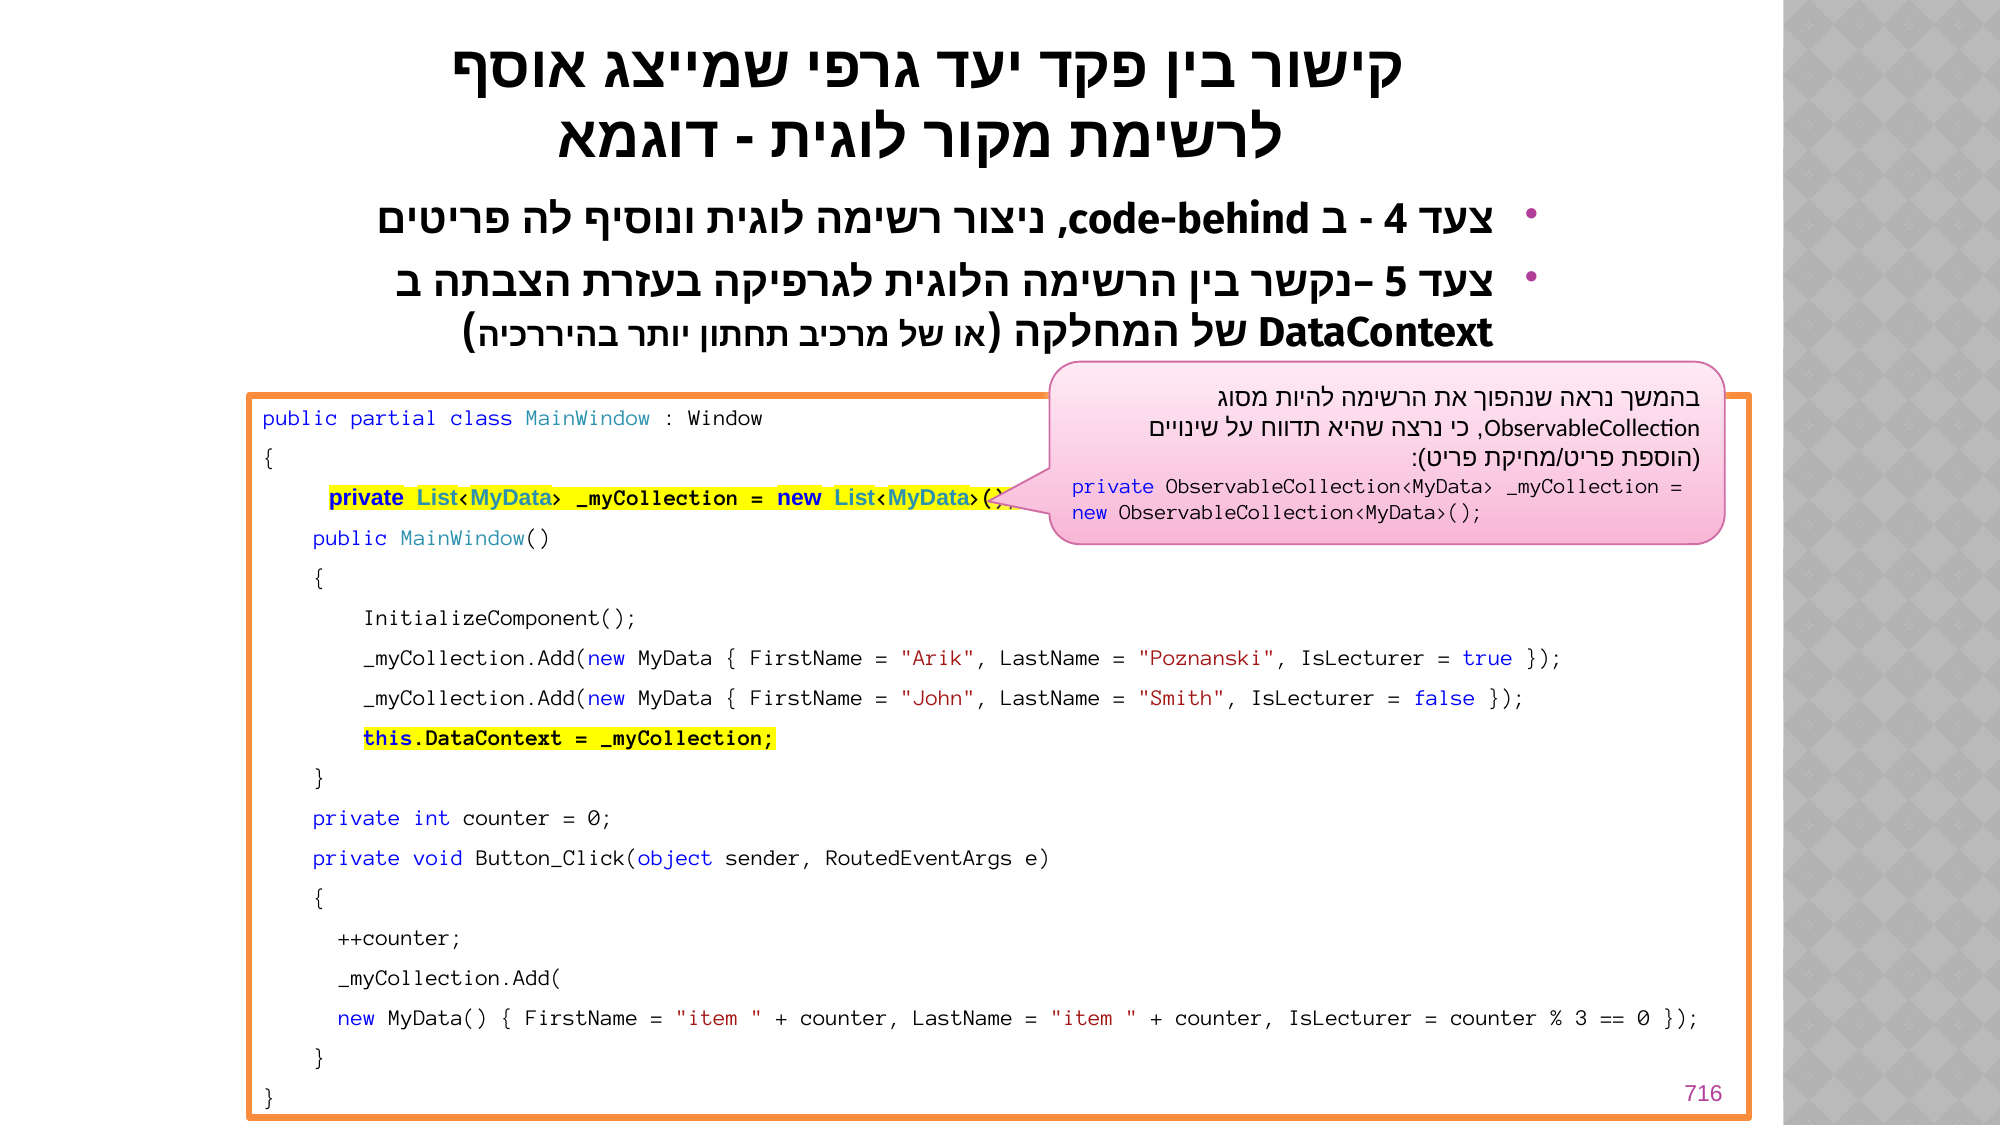

# קישור בין פקד יעד גרפי שמייצג אוסף לרשימת מקור לוגית - דוגמא
צעד 4 - ב code-behind, ניצור רשימה לוגית ונוסיף לה פריטים
צעד 5 –נקשר בין הרשימה הלוגית לגרפיקה בעזרת הצבתה ב DataContext של המחלקה (או של מרכיב תחתון יותר בהיררכיה)
בהמשך נראה שנהפוך את הרשימה להיות מסוג ObservableCollection, כי נרצה שהיא תדווח על שינויים (הוספת פריט/מחיקת פריט):
private ObservableCollection<MyData> _myCollection = new ObservableCollection<MyData>();
public partial class MainWindow : Window
{
          private List<MyData> _myCollection = new List<MyData>();
    public MainWindow()
    {
        InitializeComponent();
        _myCollection.Add(new MyData { FirstName = "Arik", LastName = "Poznanski", IsLecturer = true });
        _myCollection.Add(new MyData { FirstName = "John", LastName = "Smith", IsLecturer = false });
        this.DataContext = _myCollection;
    }
    private int counter = 0;
    private void Button_Click(object sender, RoutedEventArgs e)
    {
      ++counter;
      _myCollection.Add(
      new MyData() { FirstName = "item " + counter, LastName = "item " + counter, IsLecturer = counter % 3 == 0 });
    }
}
716